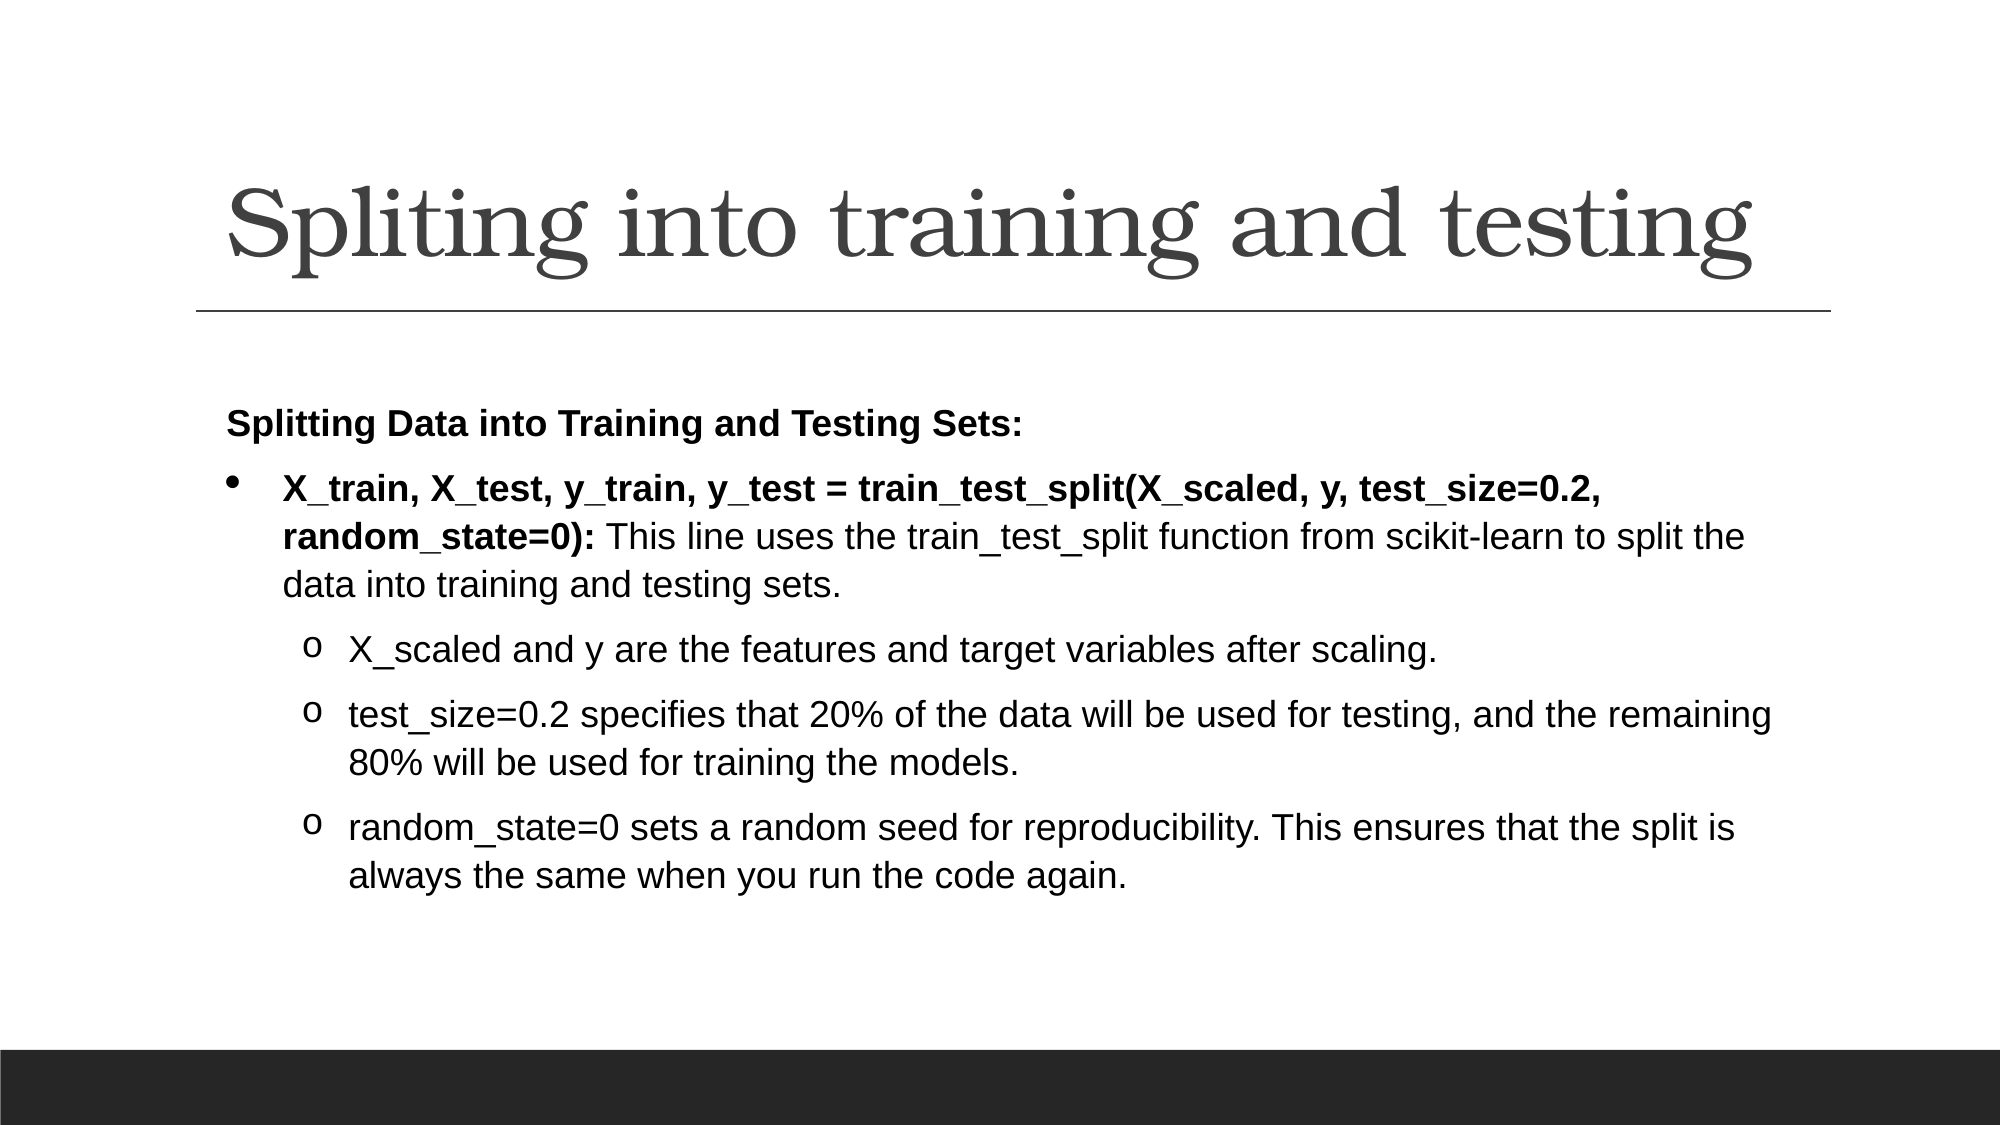

# Spliting into training and testing
Splitting Data into Training and Testing Sets:
X_train, X_test, y_train, y_test = train_test_split(X_scaled, y, test_size=0.2, random_state=0): This line uses the train_test_split function from scikit-learn to split the data into training and testing sets.
X_scaled and y are the features and target variables after scaling.
test_size=0.2 specifies that 20% of the data will be used for testing, and the remaining 80% will be used for training the models.
random_state=0 sets a random seed for reproducibility. This ensures that the split is always the same when you run the code again.